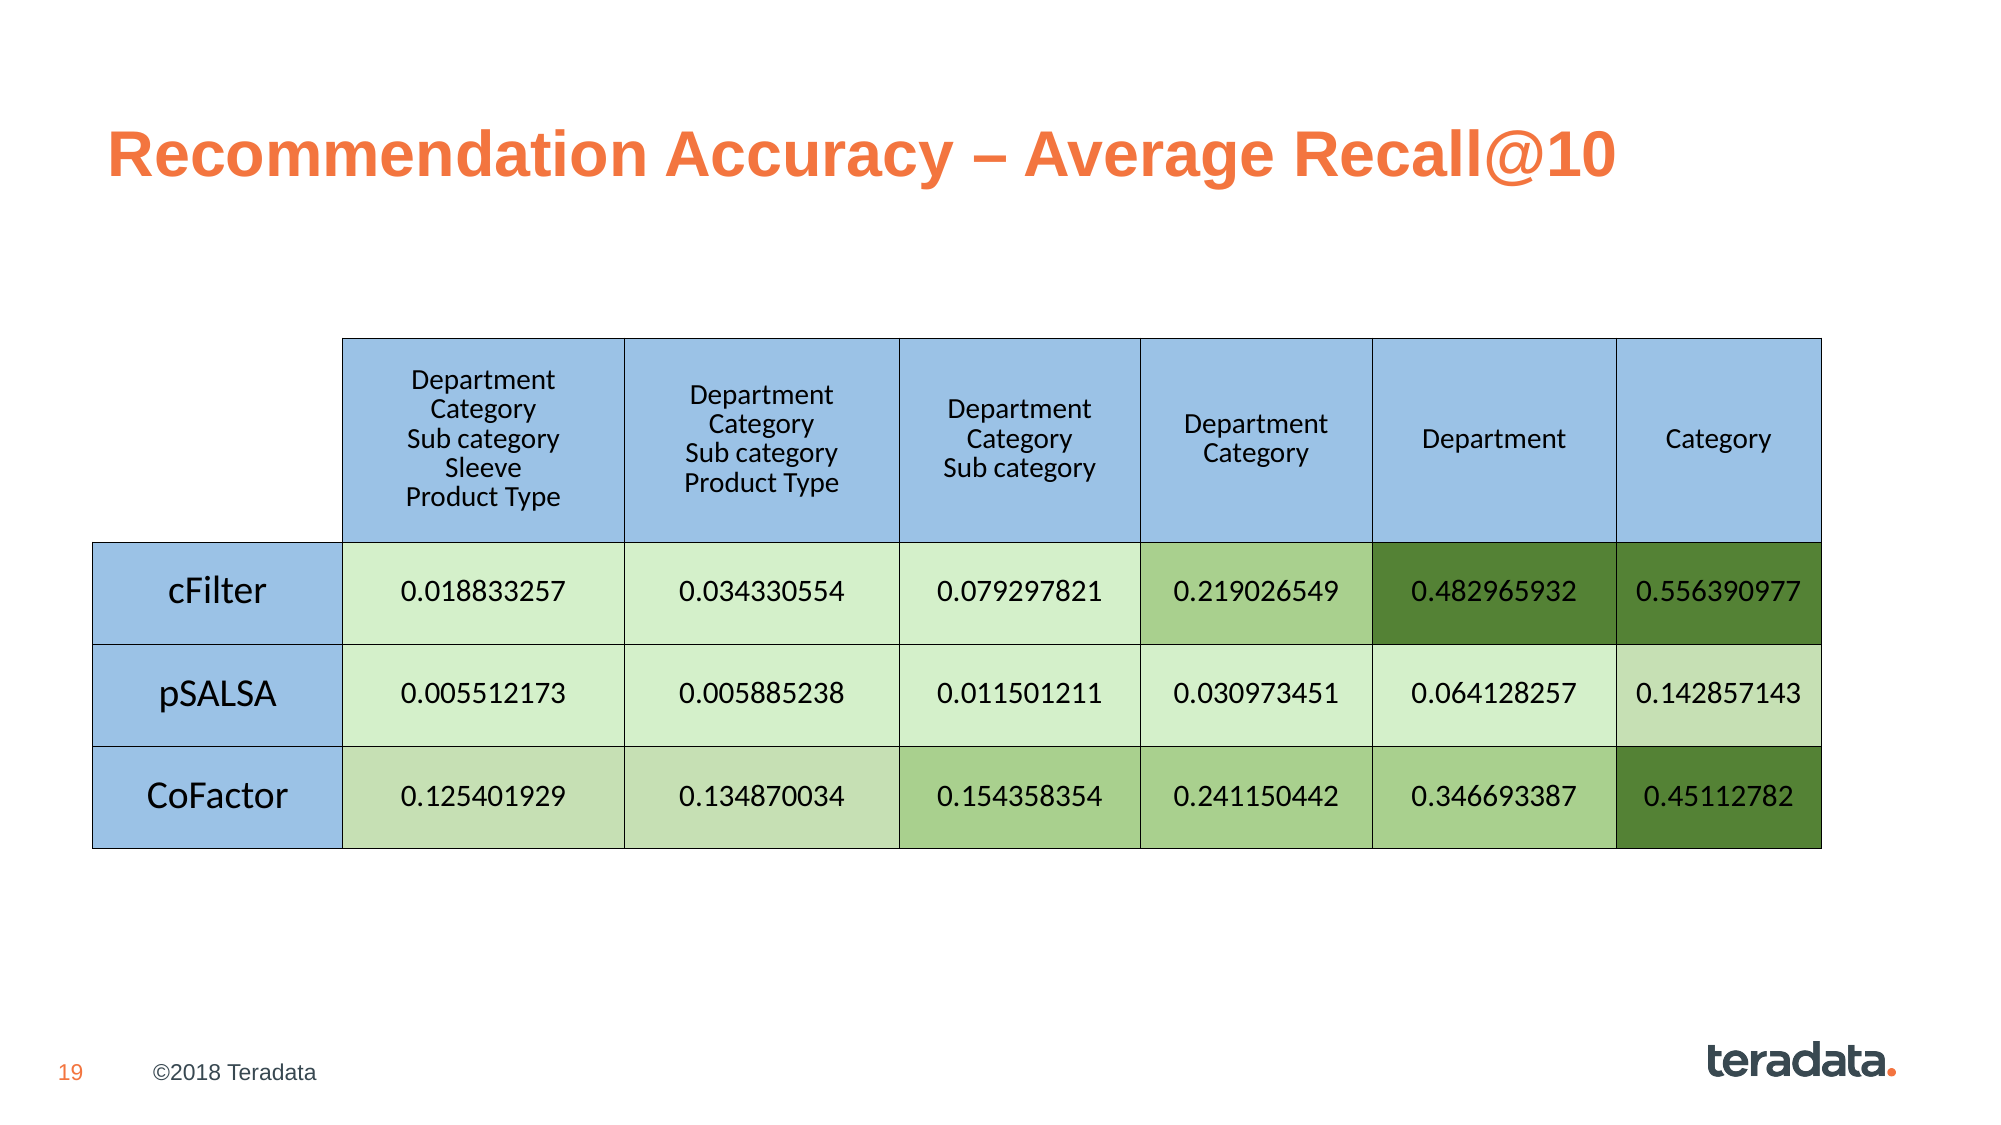

# Recommendation Accuracy – Average Recall@10
|  | Department Category Sub category Sleeve Product Type | Department Category Sub category Product Type | Department Category Sub category | Department Category | Department | Category |
| --- | --- | --- | --- | --- | --- | --- |
| cFilter | 0.018833257 | 0.034330554 | 0.079297821 | 0.219026549 | 0.482965932 | 0.556390977 |
| pSALSA | 0.005512173 | 0.005885238 | 0.011501211 | 0.030973451 | 0.064128257 | 0.142857143 |
| CoFactor | 0.125401929 | 0.134870034 | 0.154358354 | 0.241150442 | 0.346693387 | 0.45112782 |
©2018 Teradata